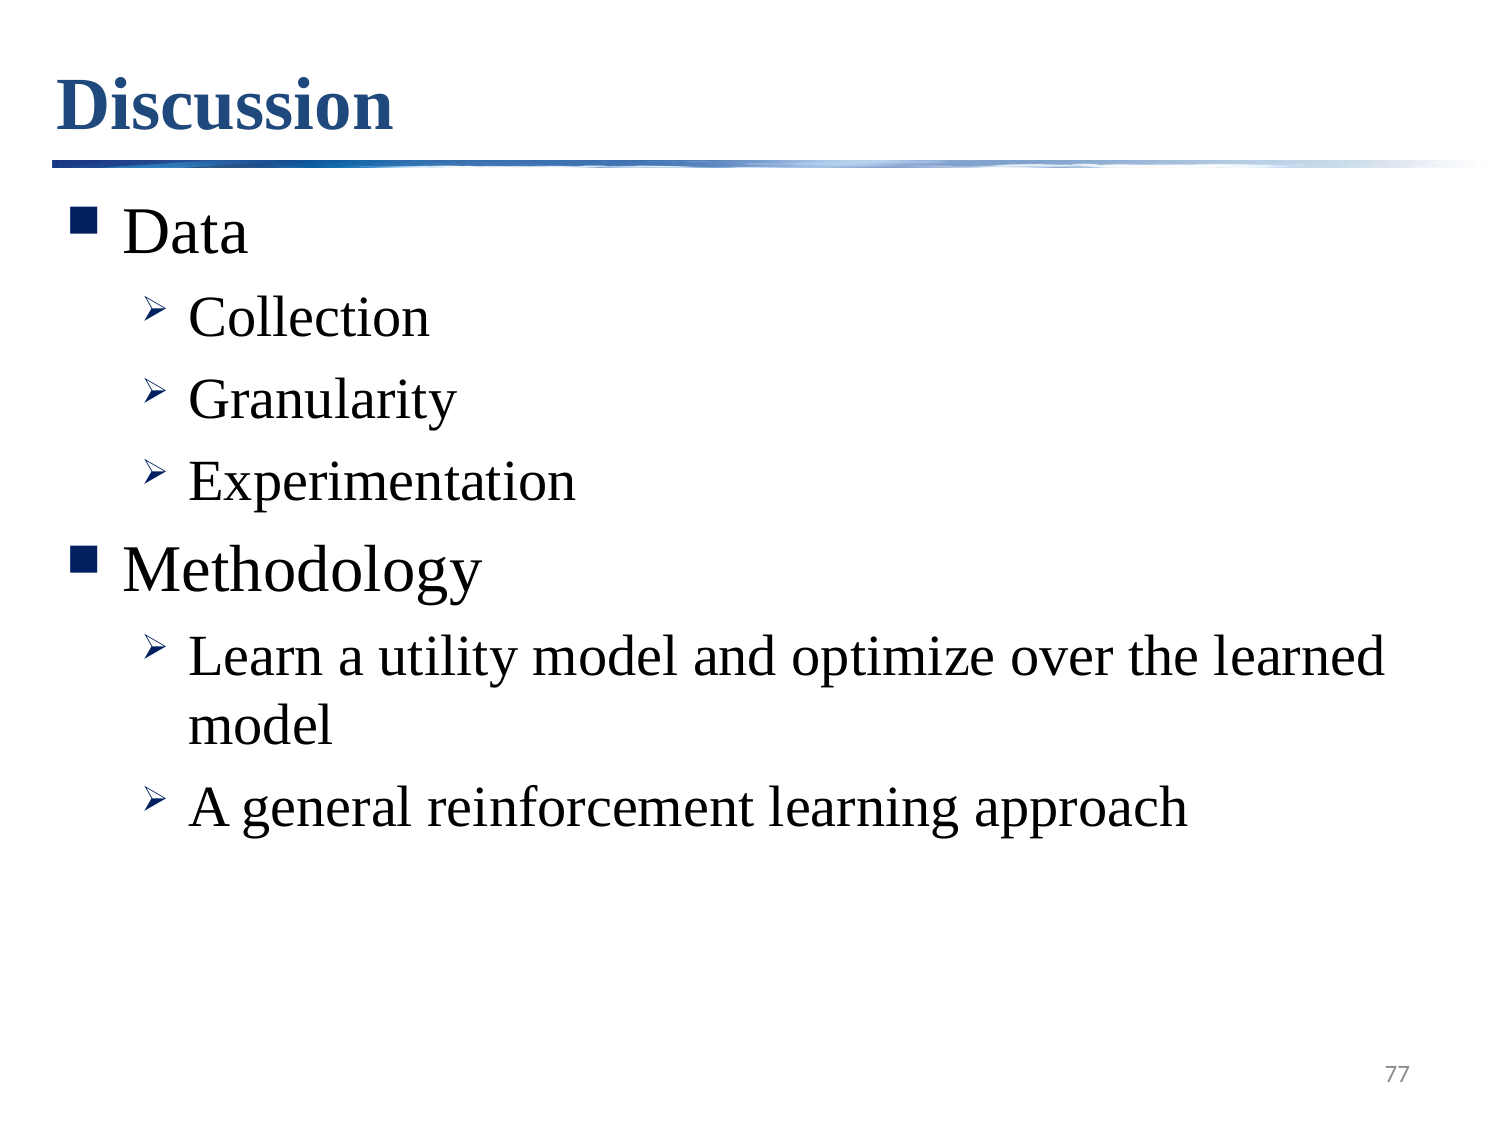

# Discussion
Data
Collection
Granularity
Experimentation
Methodology
Learn a utility model and optimize over the learned model
A general reinforcement learning approach
77